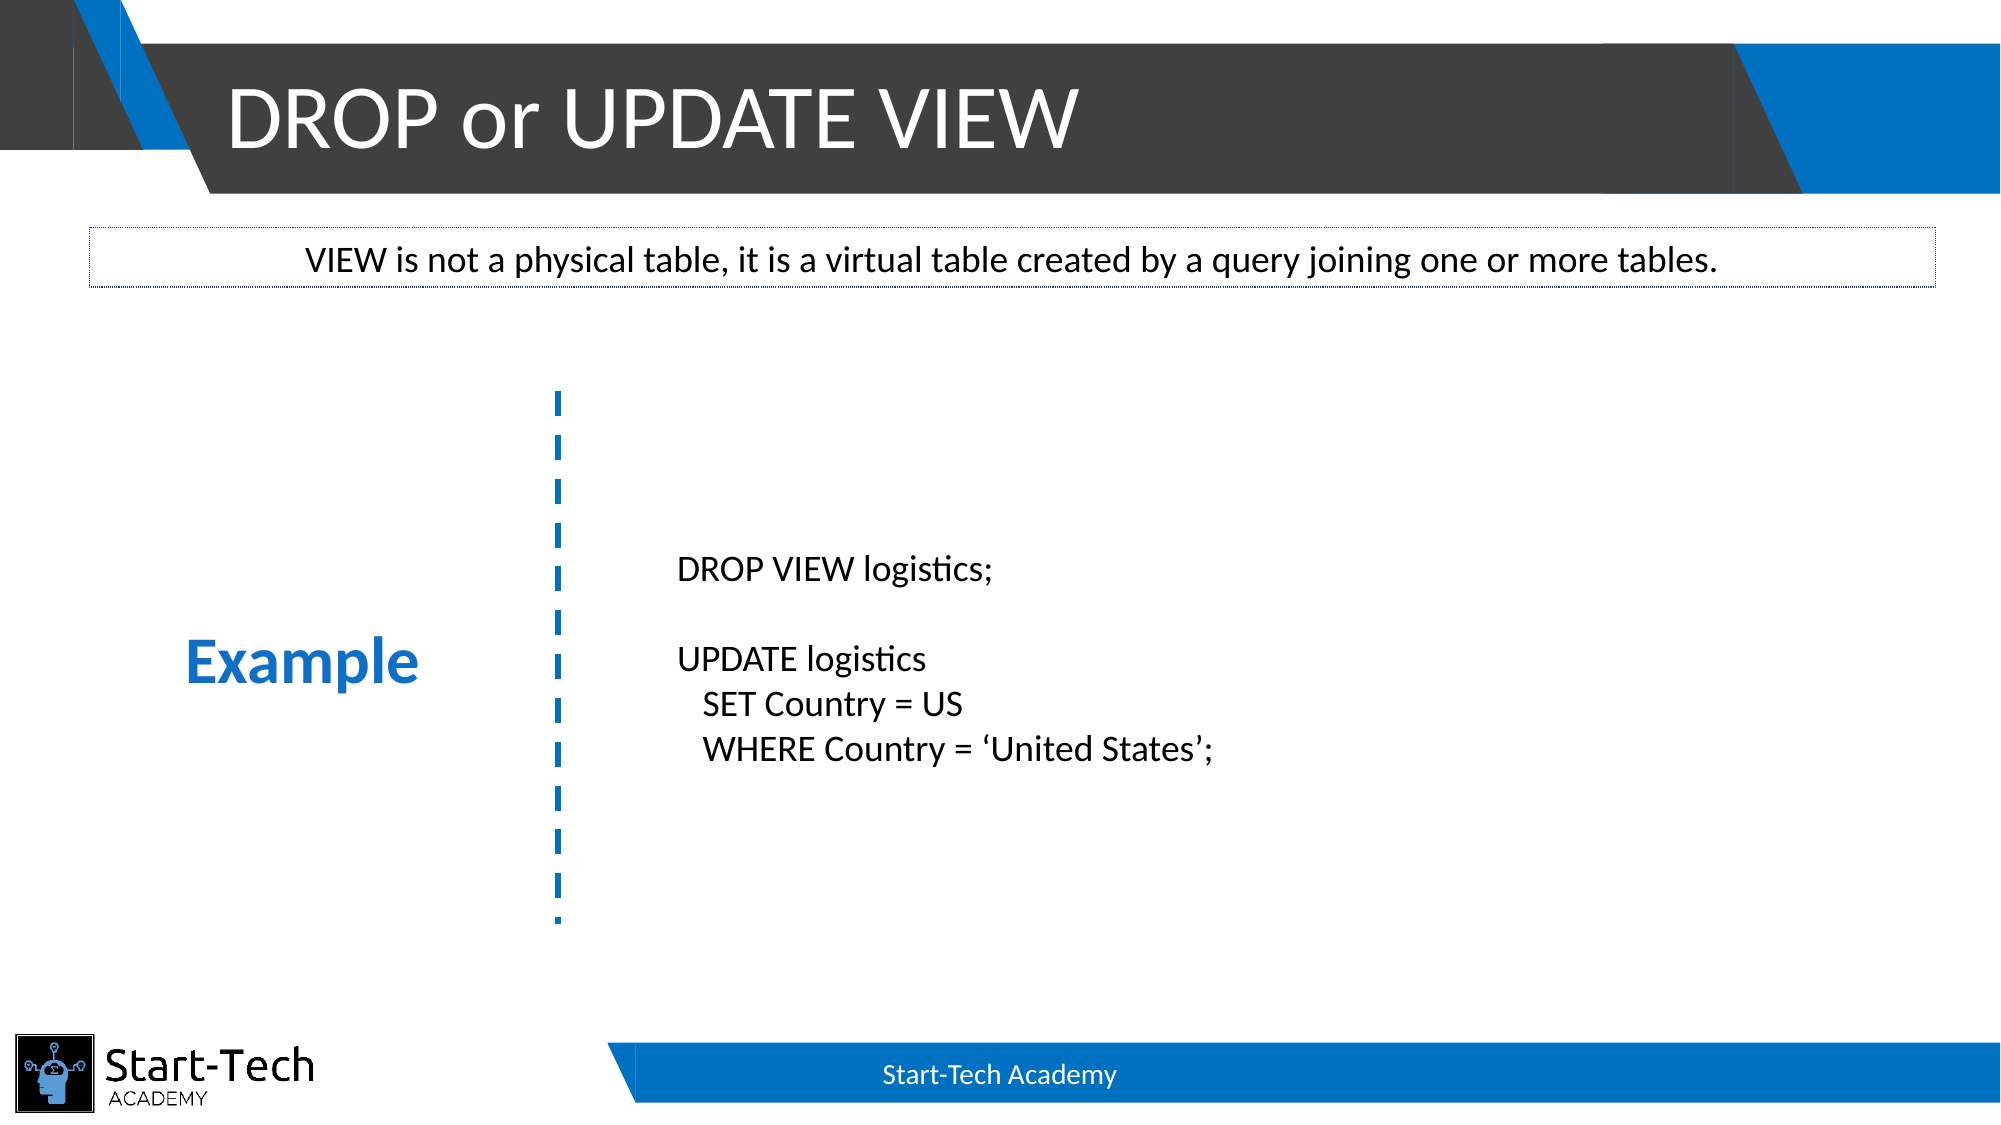

# DROP or UPDATE VIEW
VIEW is not a physical table, it is a virtual table created by a query joining one or more tables.
DROP VIEW logistics;

UPDATE logistics
   SET Country = US
   WHERE Country = ‘United States’;
Example
Start-Tech Academy